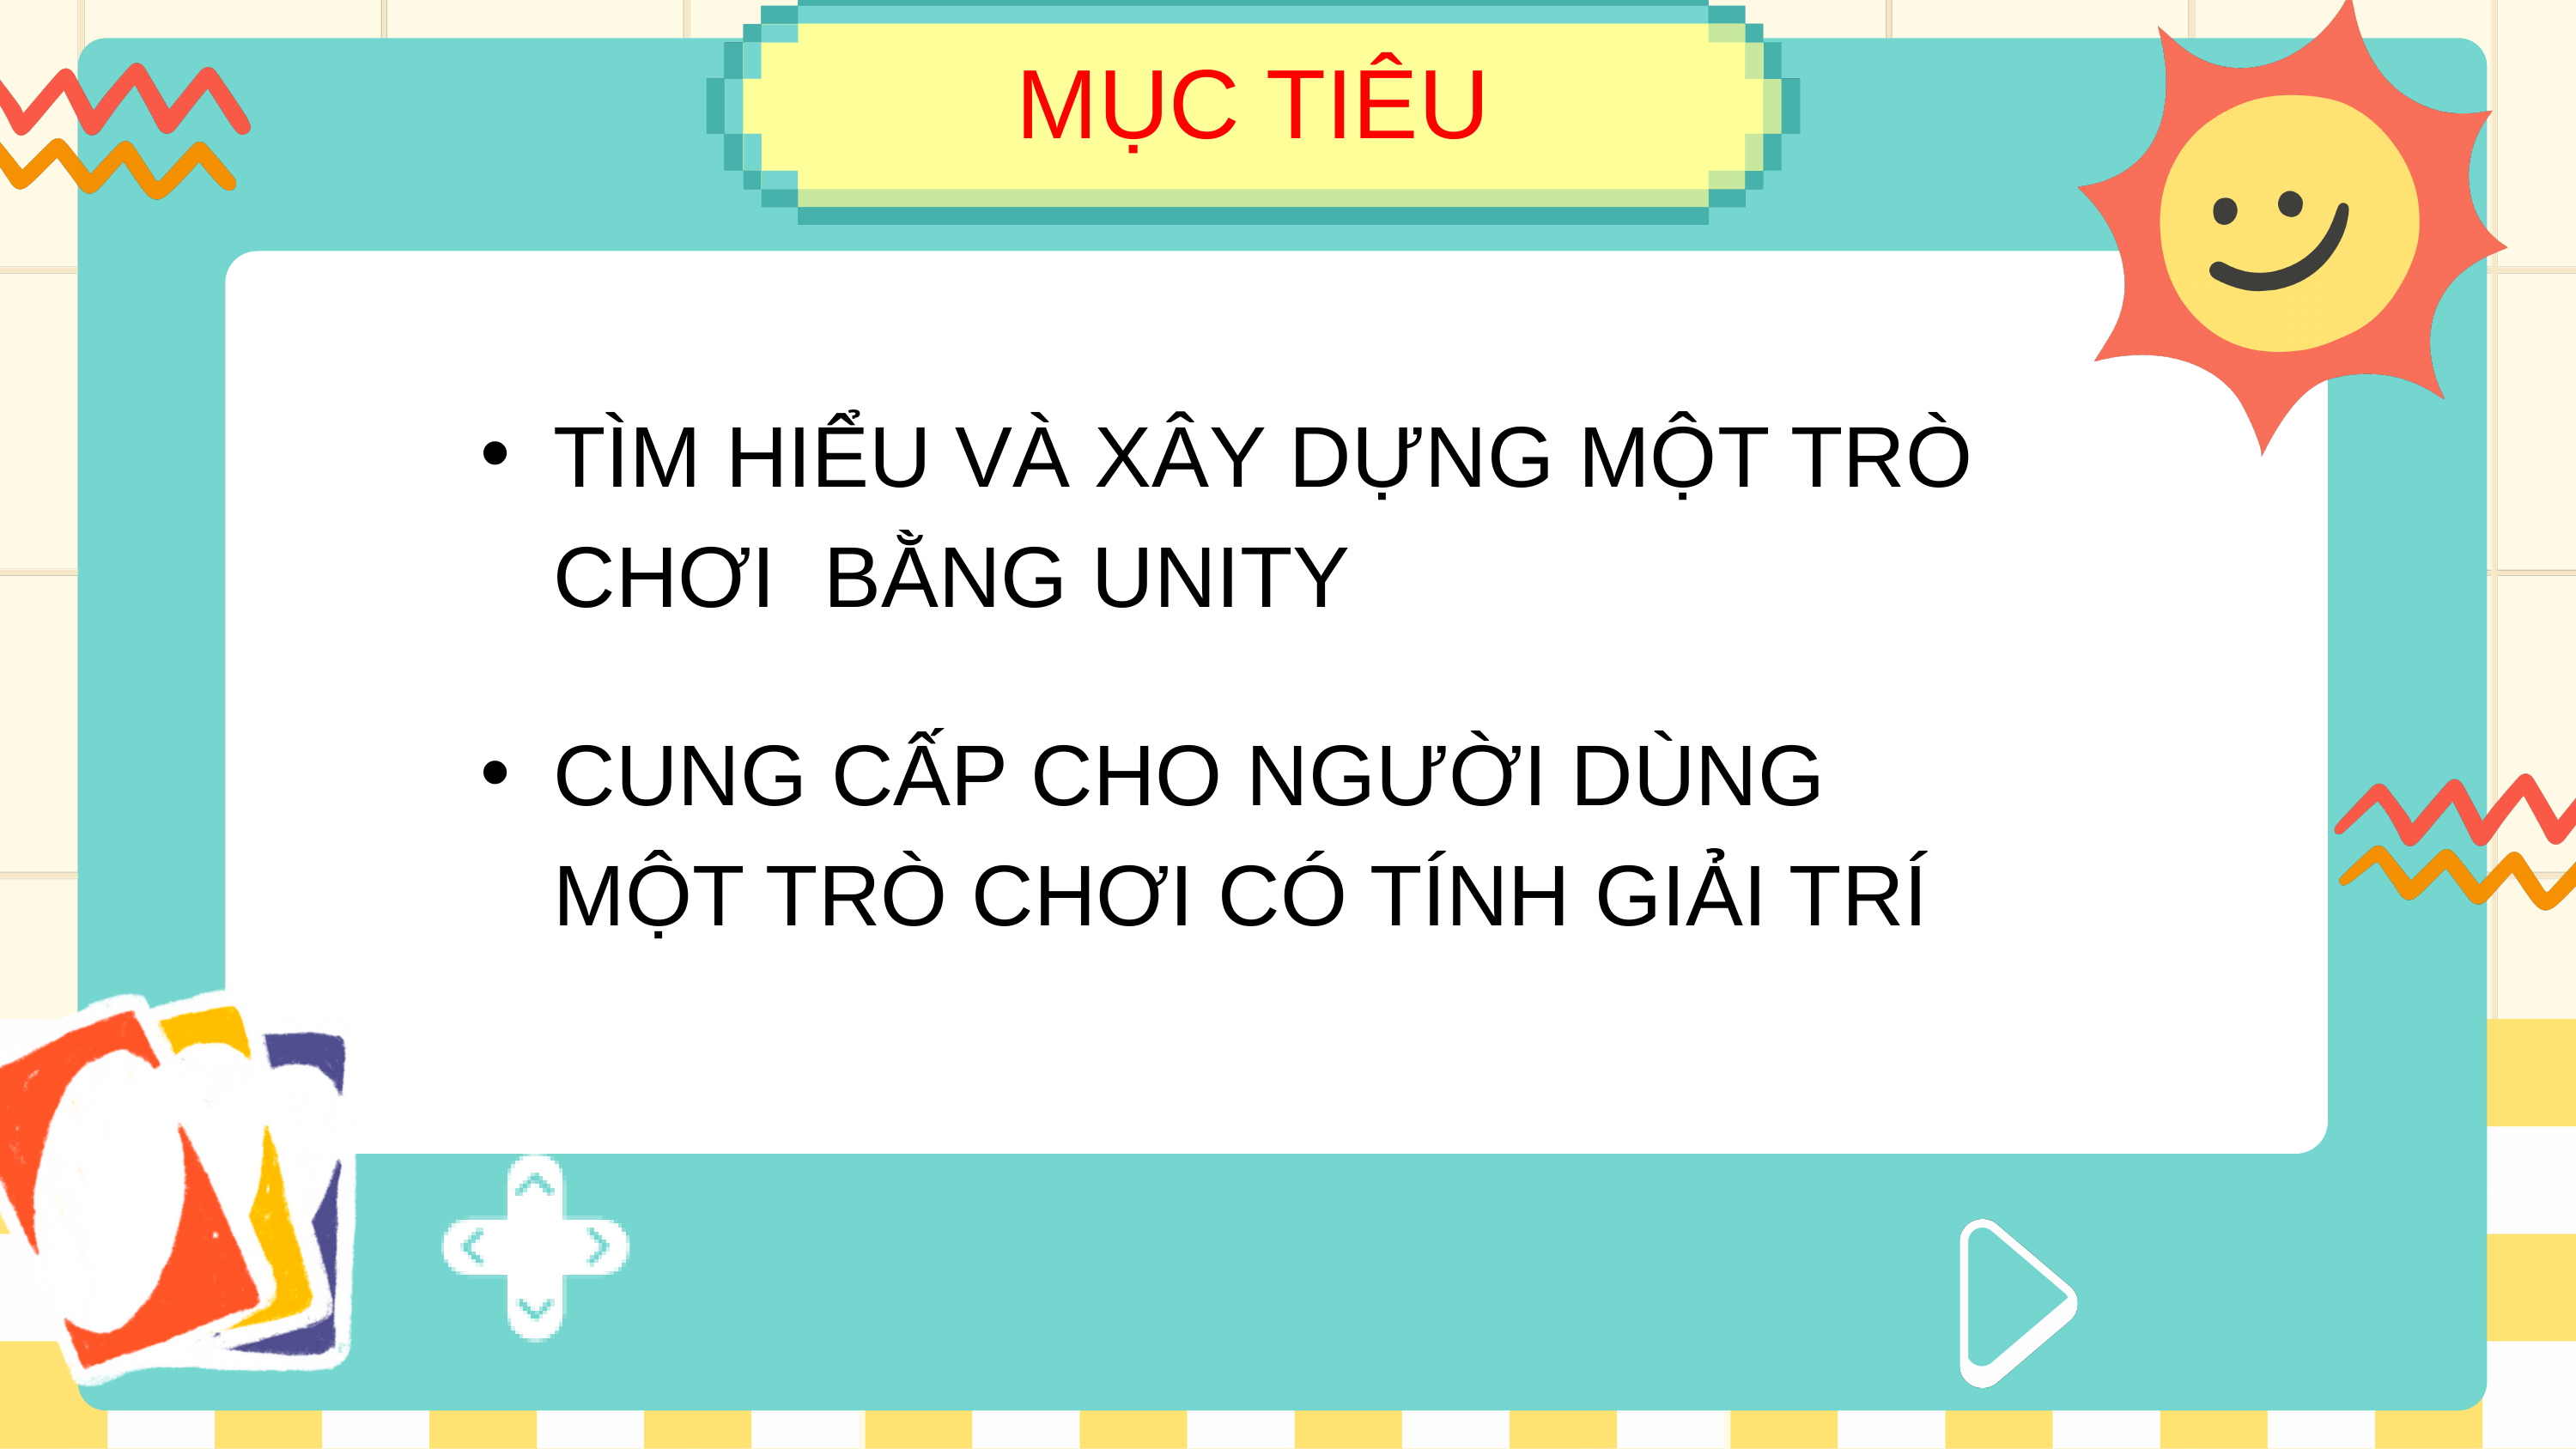

MỤC TIÊU

TÌM HIỂU VÀ XÂY DỰNG MỘT TRÒ CHƠI  BẰNG UNITY
CUNG CẤP CHO NGƯỜI DÙNG MỘT TRÒ CHƠI CÓ TÍNH GIẢI TRÍ